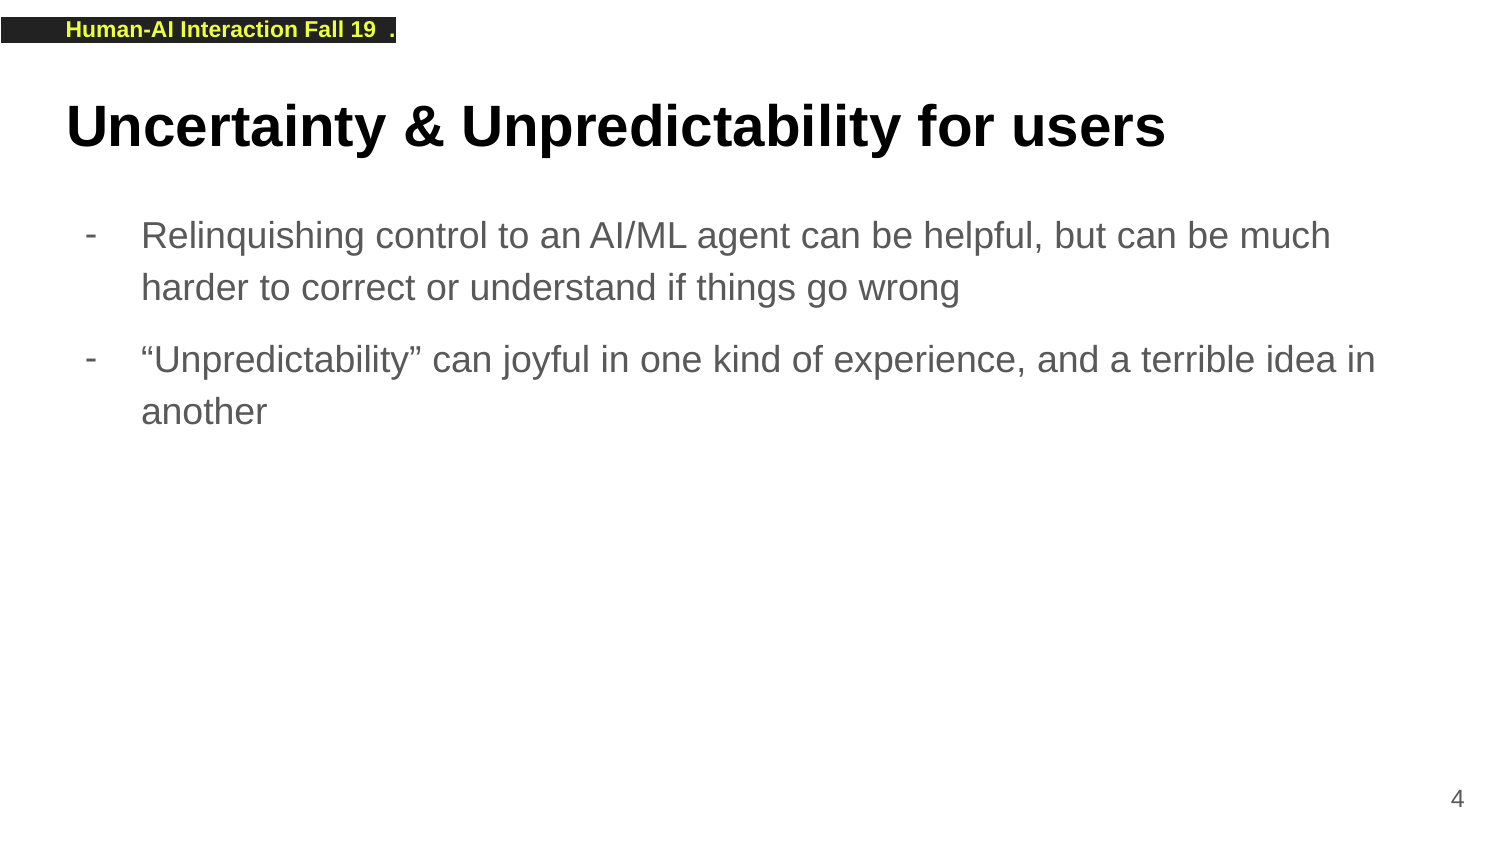

# Uncertainty & Unpredictability for users
Relinquishing control to an AI/ML agent can be helpful, but can be much harder to correct or understand if things go wrong
“Unpredictability” can joyful in one kind of experience, and a terrible idea in another
4